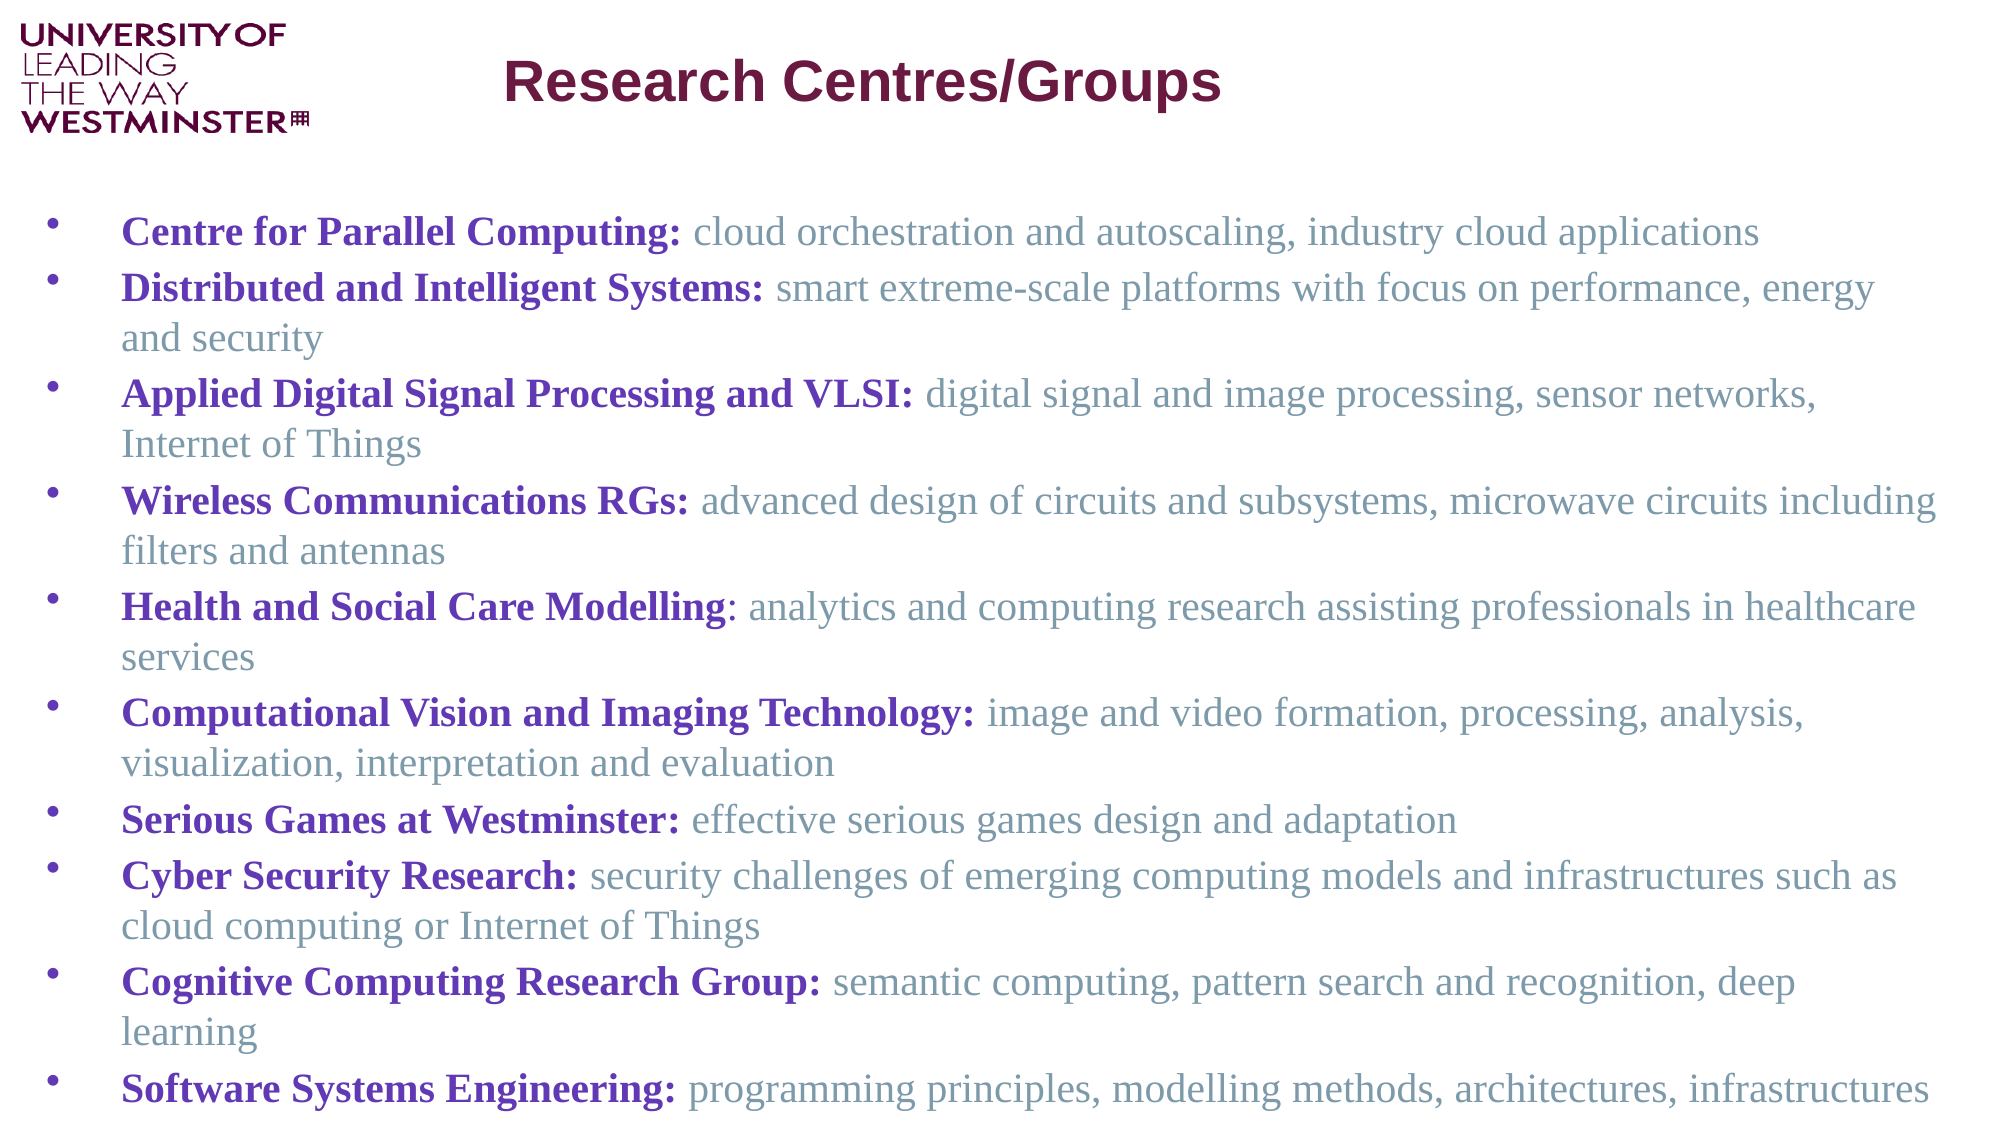

# Research Centres/Groups
Centre for Parallel Computing: cloud orchestration and autoscaling, industry cloud applications
Distributed and Intelligent Systems: smart extreme-scale platforms with focus on performance, energy and security
Applied Digital Signal Processing and VLSI: digital signal and image processing, sensor networks, Internet of Things
Wireless Communications RGs: advanced design of circuits and subsystems, microwave circuits including filters and antennas
Health and Social Care Modelling: analytics and computing research assisting professionals in healthcare services
Computational Vision and Imaging Technology: image and video formation, processing, analysis, visualization, interpretation and evaluation
Serious Games at Westminster: effective serious games design and adaptation
Cyber Security Research: security challenges of emerging computing models and infrastructures such as cloud computing or Internet of Things
Cognitive Computing Research Group: semantic computing, pattern search and recognition, deep learning
Software Systems Engineering: programming principles, modelling methods, architectures, infrastructures